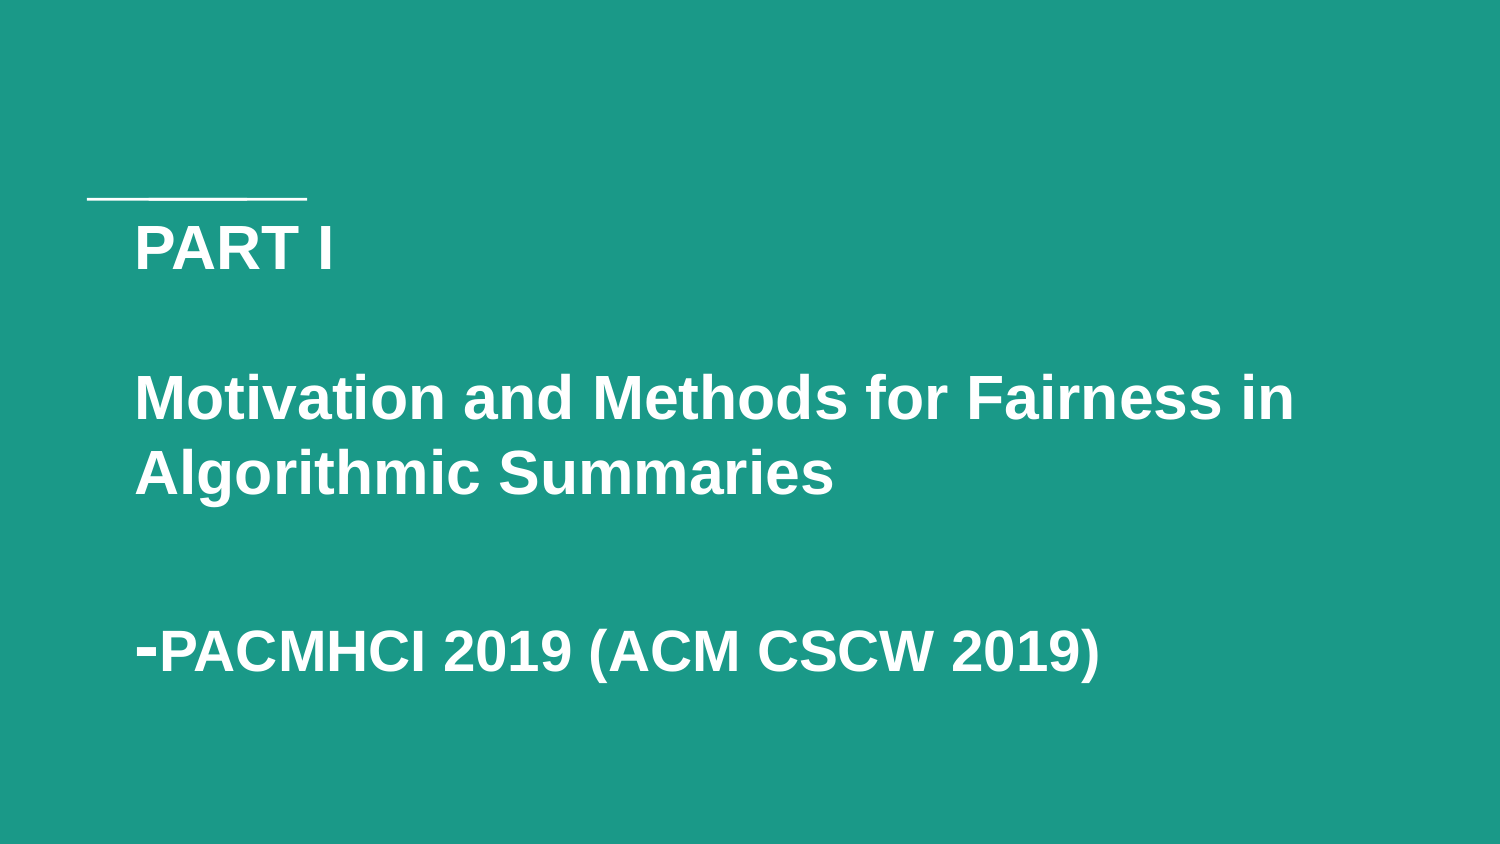

# PART I

Motivation and Methods for Fairness in Algorithmic Summaries

-PACMHCI 2019 (ACM CSCW 2019)